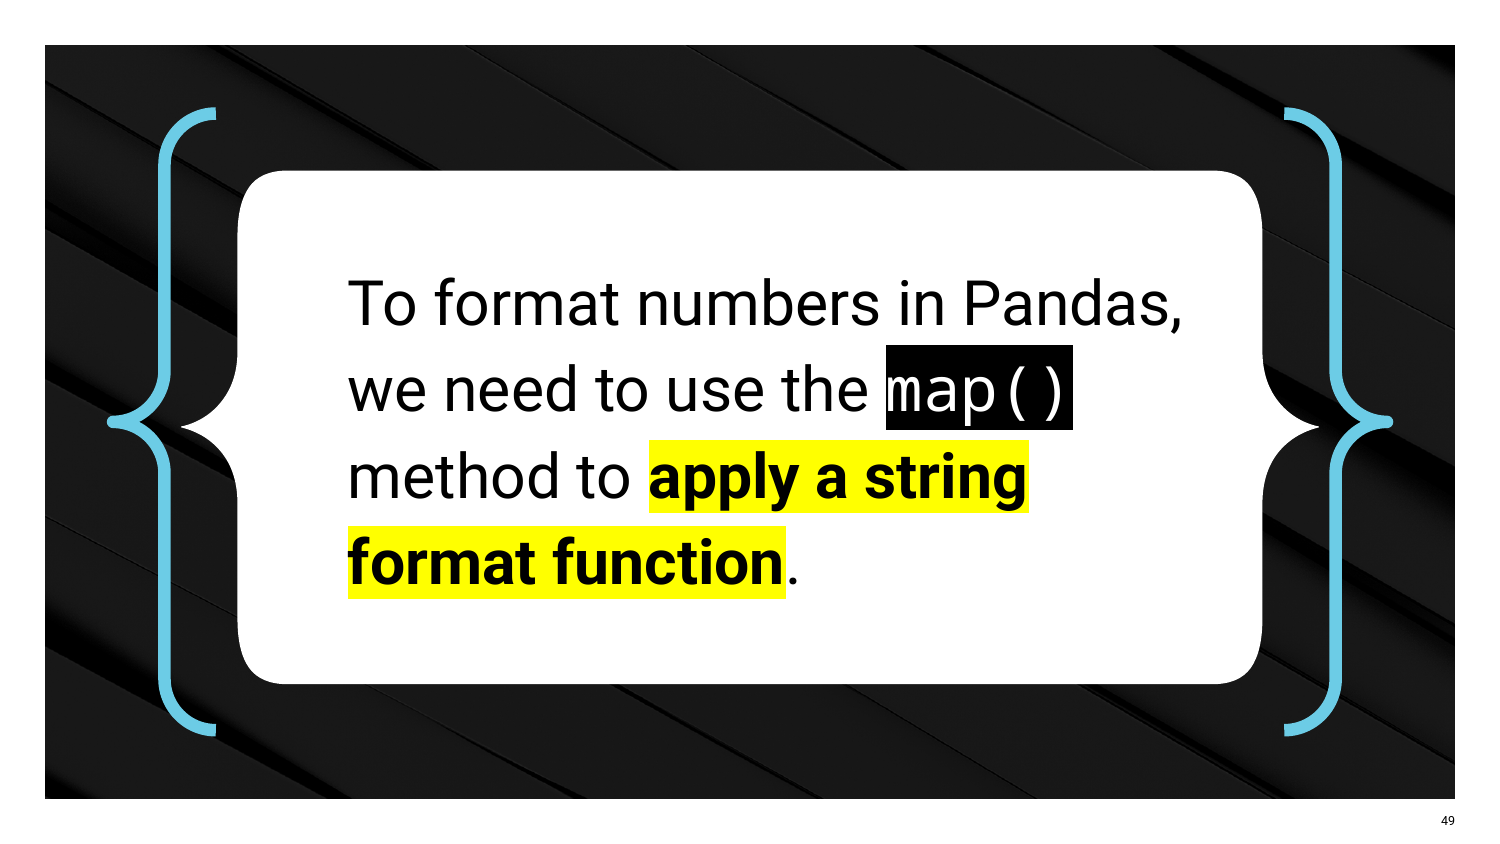

To format numbers in Pandas, we need to use the map() method to apply a string format function.